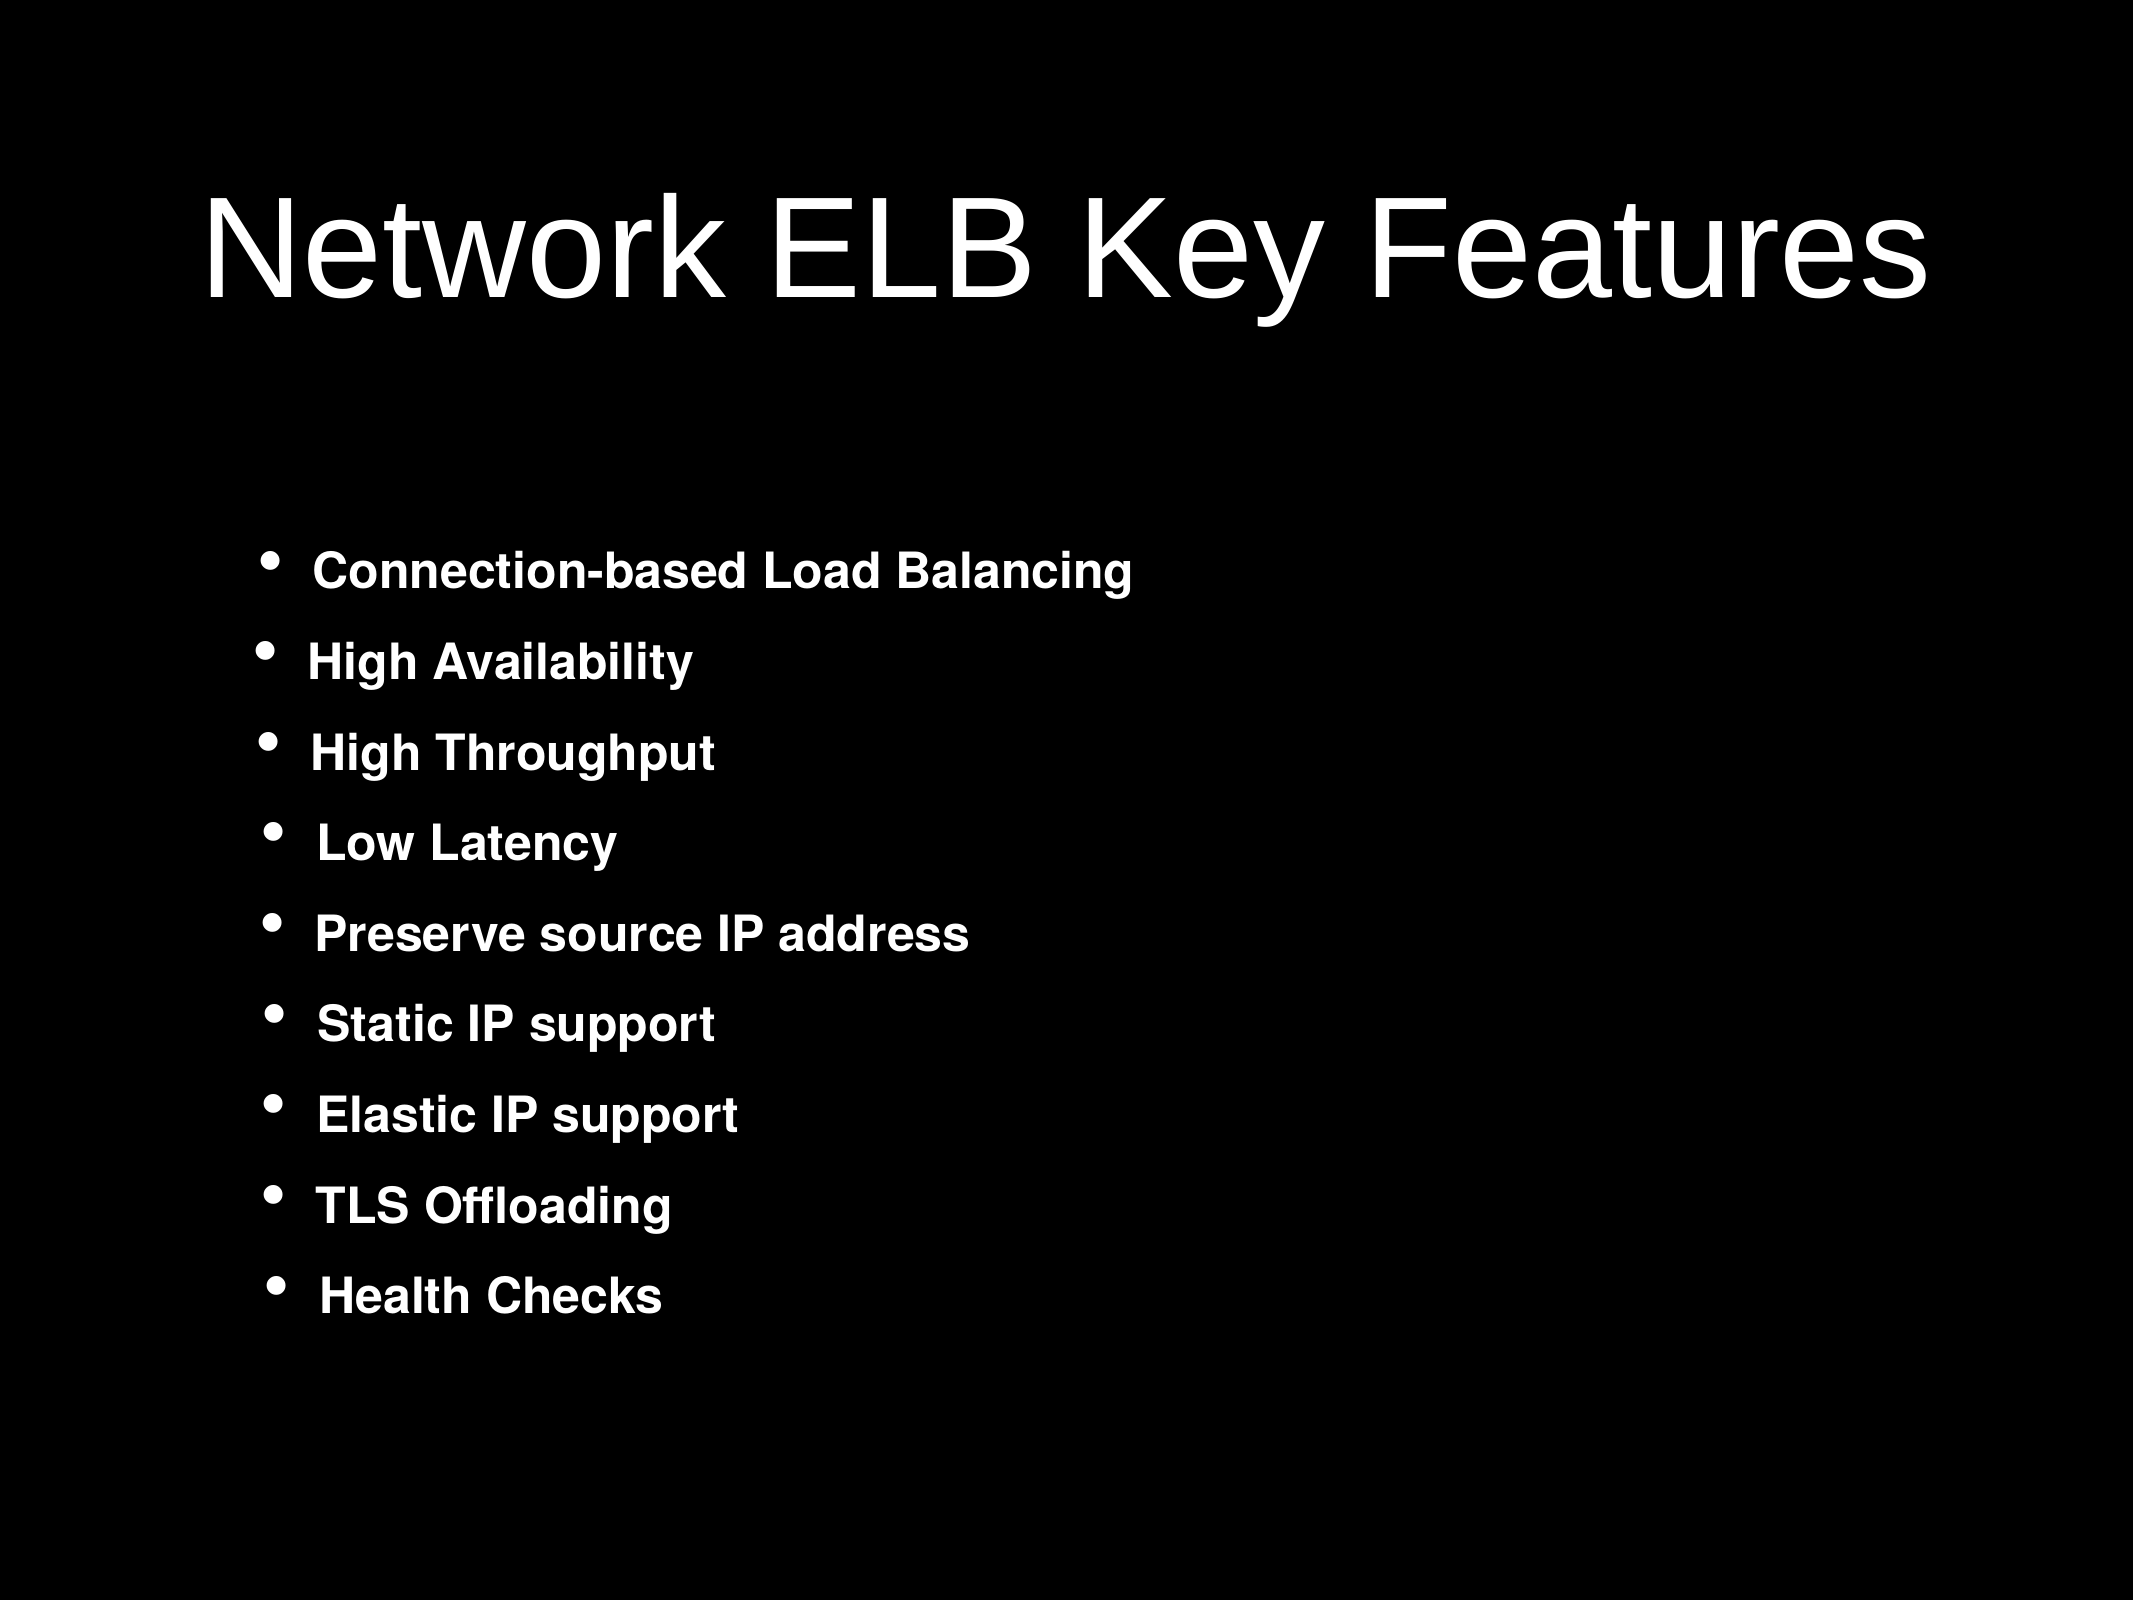

Network ELB Key Features
Connection-based Load Balancing
High Availability
High Throughput
Low Latency
Preserve source IP address
Static IP support
Elastic IP support
TLS Offloading
Health Checks